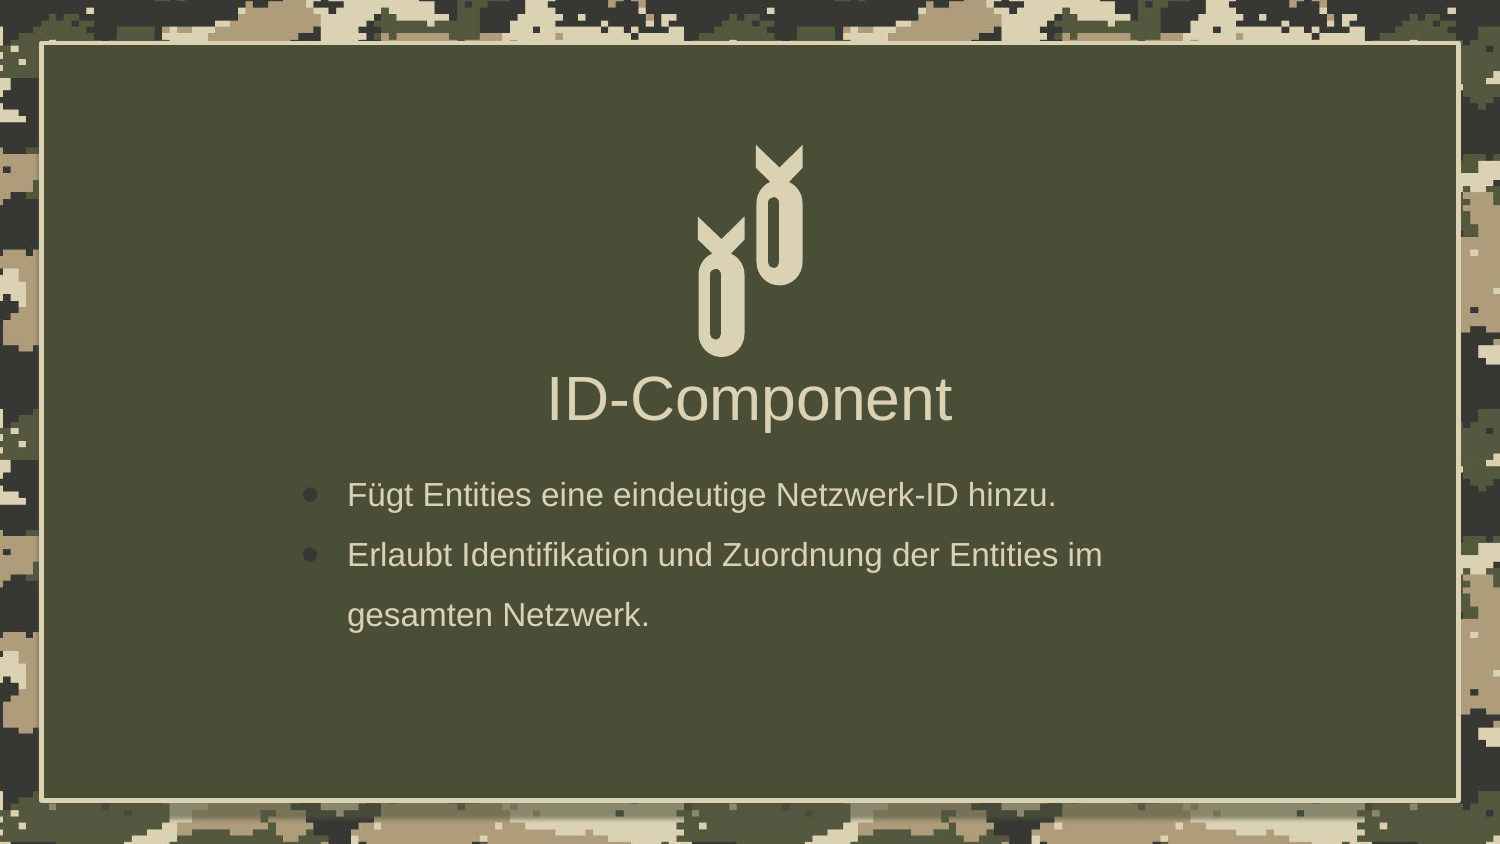

# ID-Component
Fügt Entities eine eindeutige Netzwerk-ID hinzu.
Erlaubt Identifikation und Zuordnung der Entities im gesamten Netzwerk.